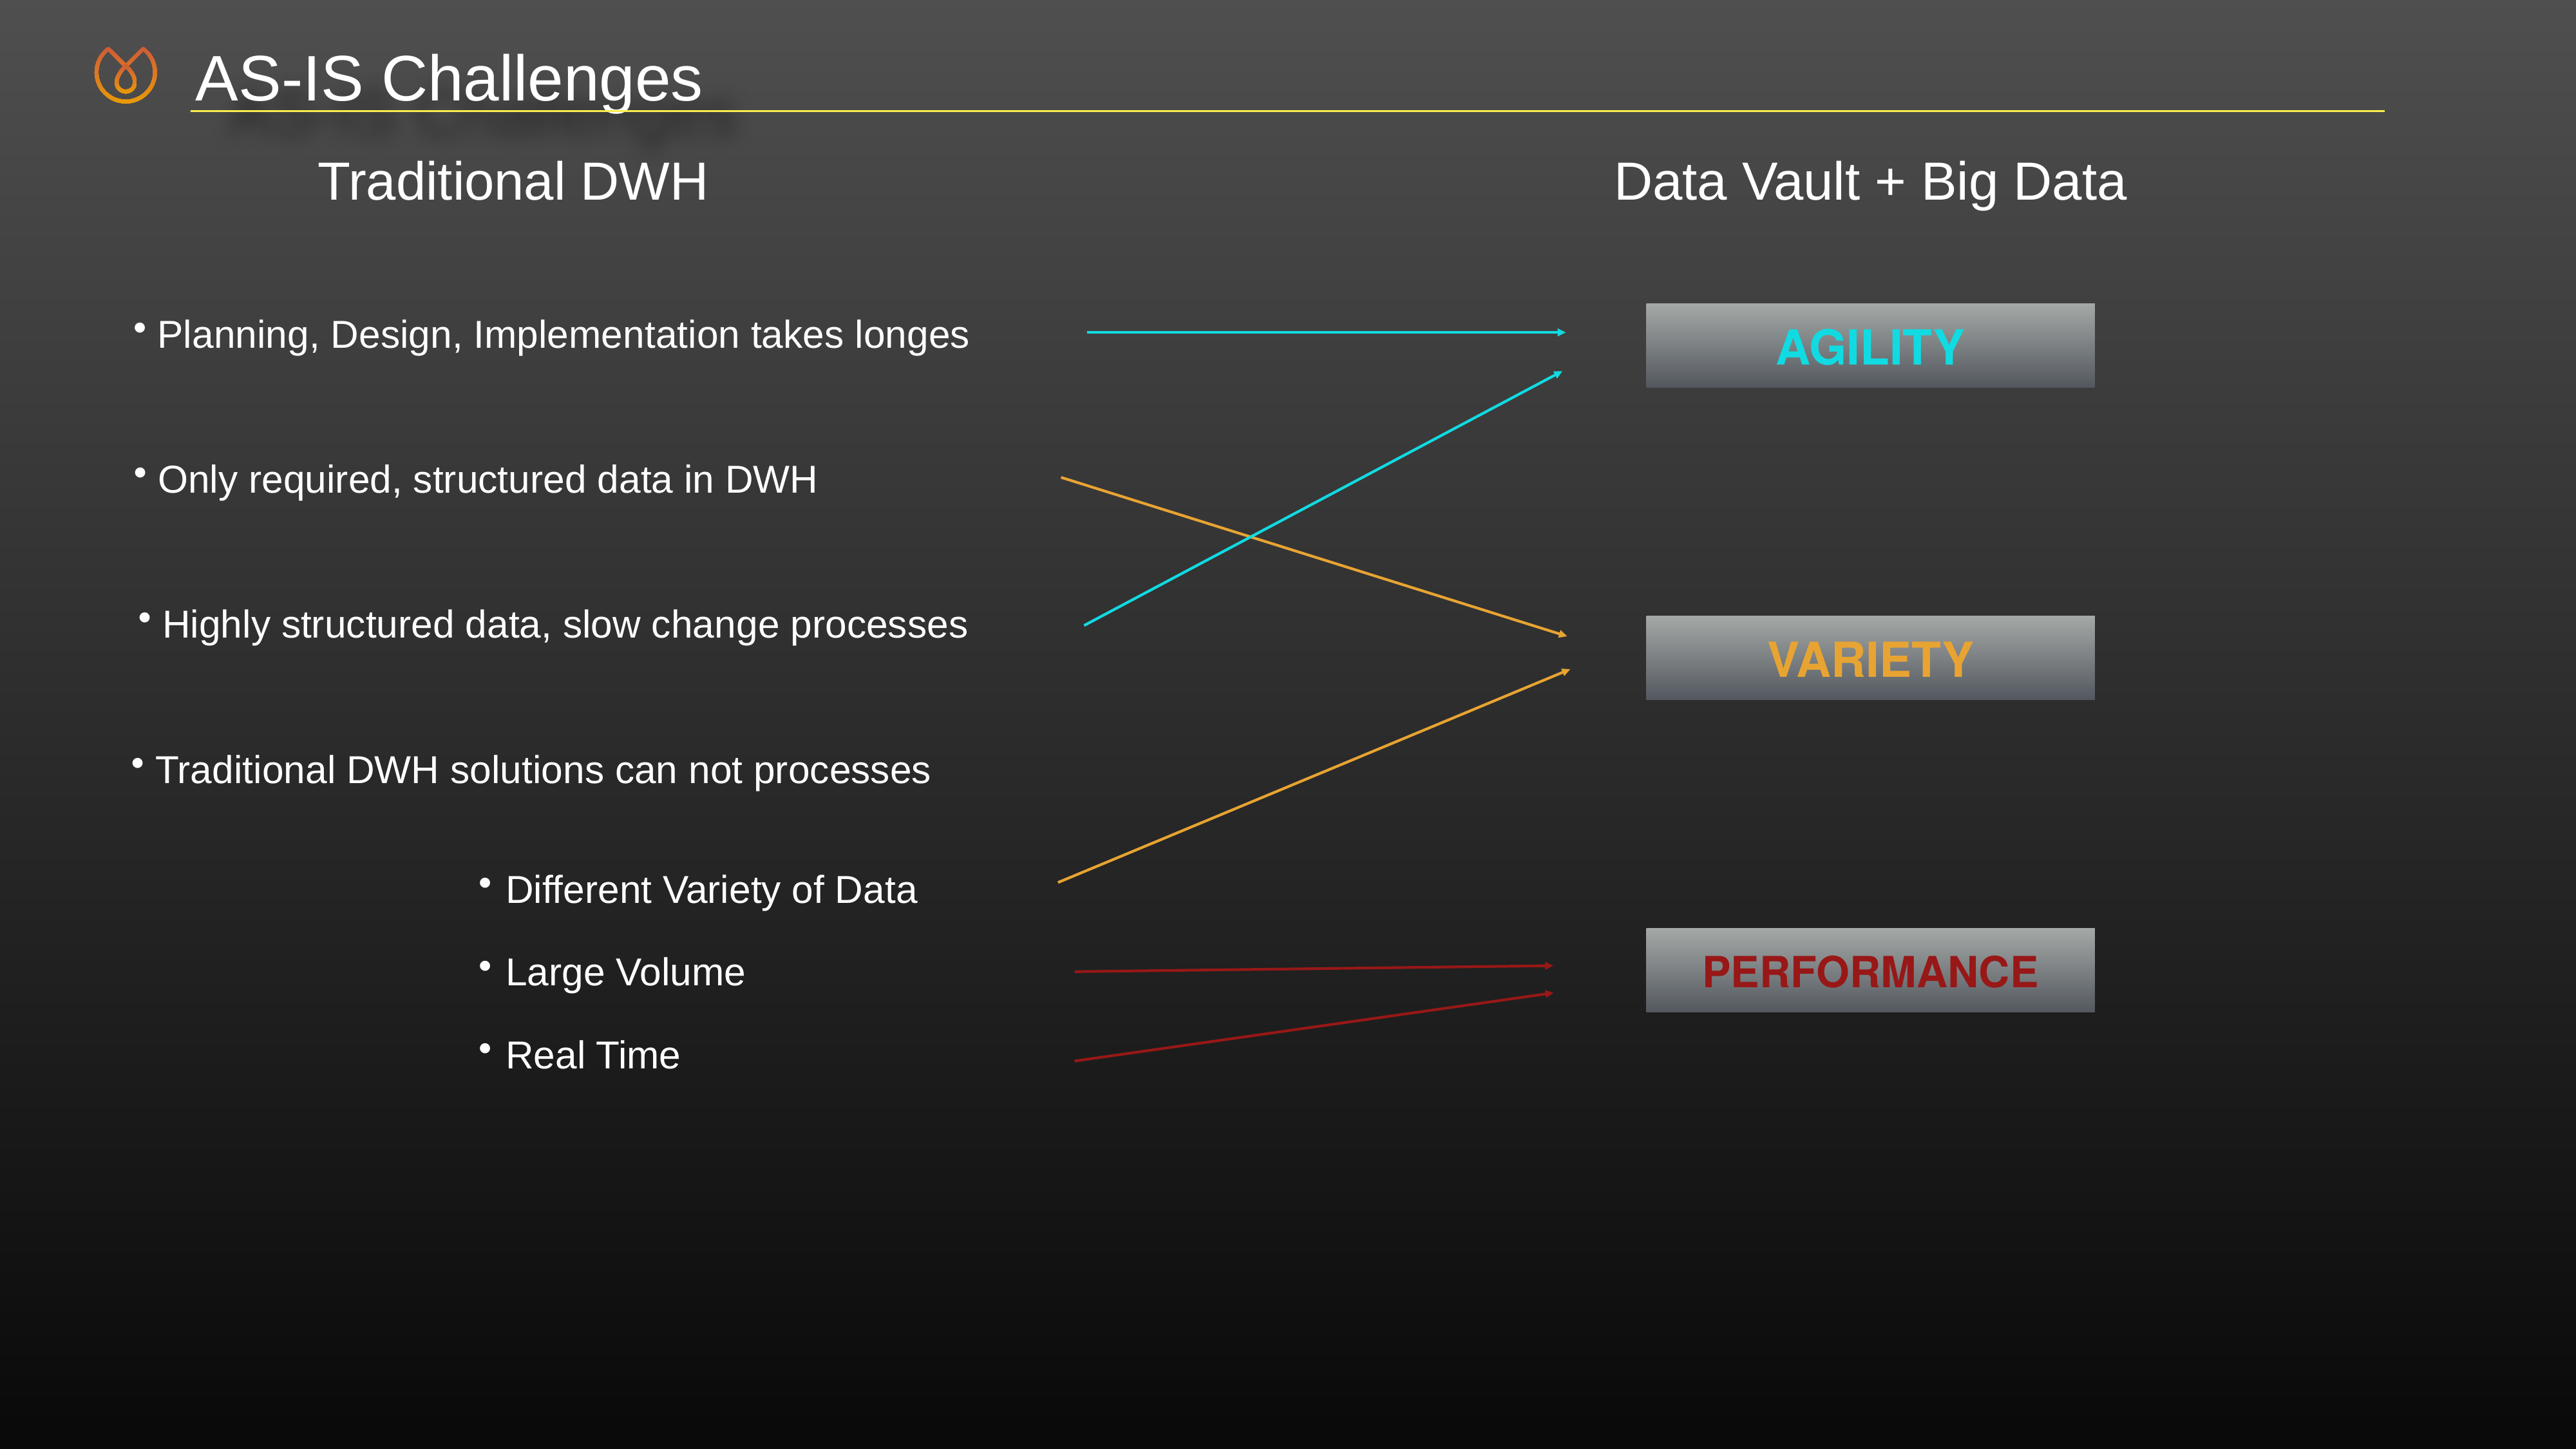

AS-IS Challenges

Traditional DWH
Data Vault + Big Data
Planning, Design, Implementation takes longes
AGILITY

Only required, structured data in DWH

Highly structured data, slow change processes
VARIETY

Traditional DWH solutions can not processes
Different Variety of Data
Large Volume
Real Time
PERFORMANCE